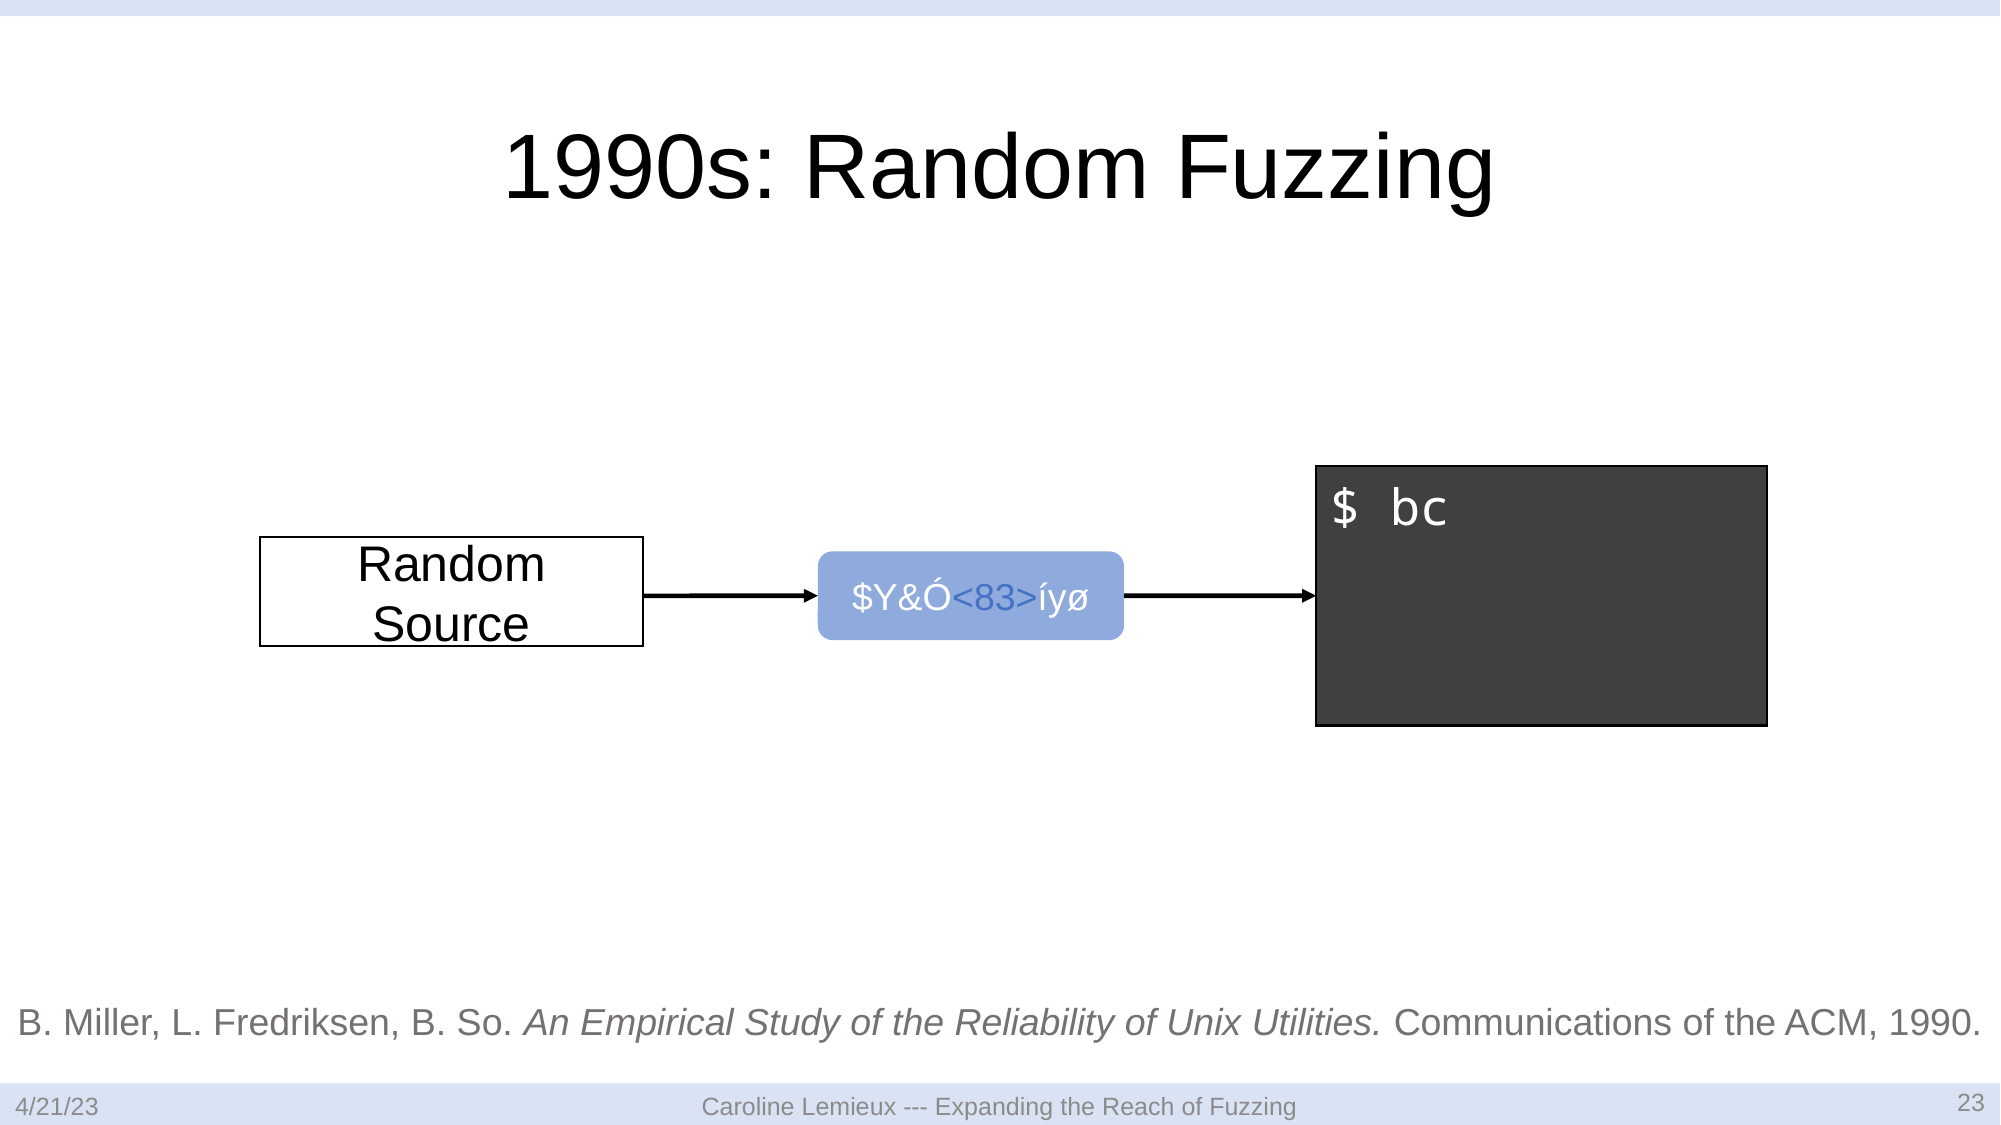

# 1990s: Random Fuzzing
$ bc

Random Source
$Y&Ó<83>íyø
B. Miller, L. Fredriksen, B. So. An Empirical Study of the Reliability of Unix Utilities. Communications of the ACM, 1990.
23
4/21/23
Caroline Lemieux --- Expanding the Reach of Fuzzing